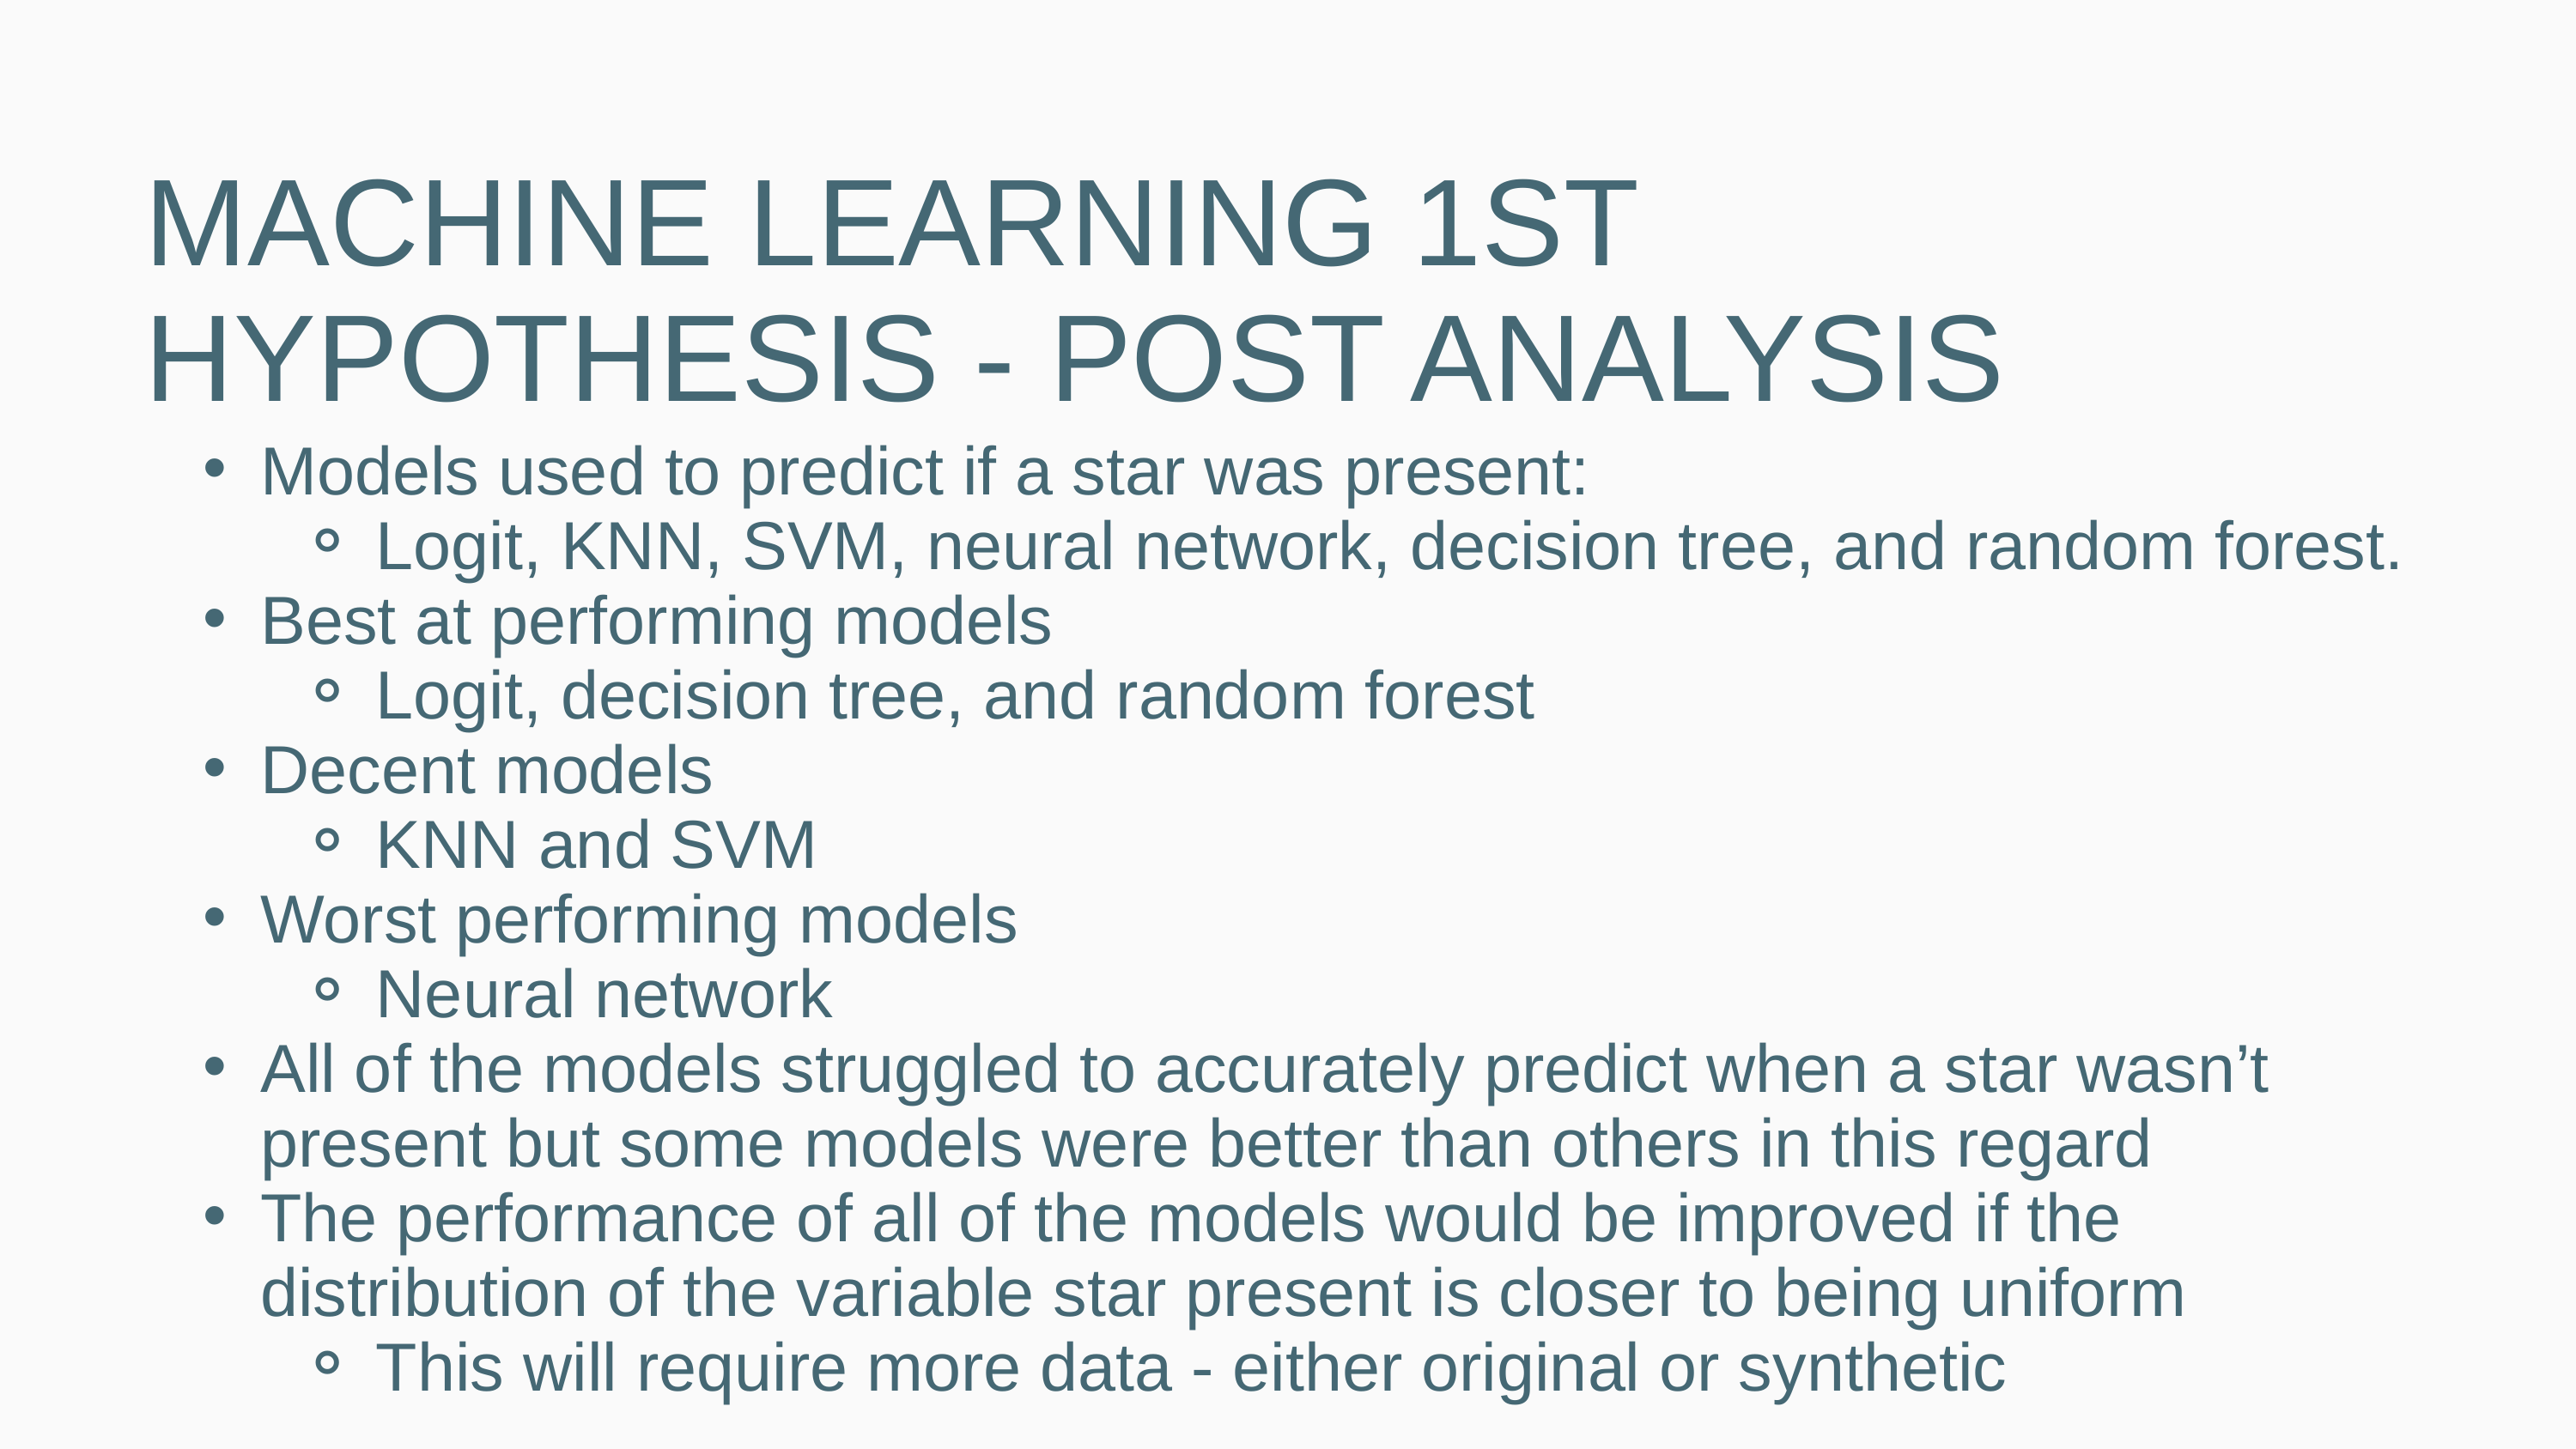

MACHINE LEARNING 1ST HYPOTHESIS - POST ANALYSIS
Models used to predict if a star was present:
Logit, KNN, SVM, neural network, decision tree, and random forest.
Best at performing models
Logit, decision tree, and random forest
Decent models
KNN and SVM
Worst performing models
Neural network
All of the models struggled to accurately predict when a star wasn’t present but some models were better than others in this regard
The performance of all of the models would be improved if the distribution of the variable star present is closer to being uniform
This will require more data - either original or synthetic